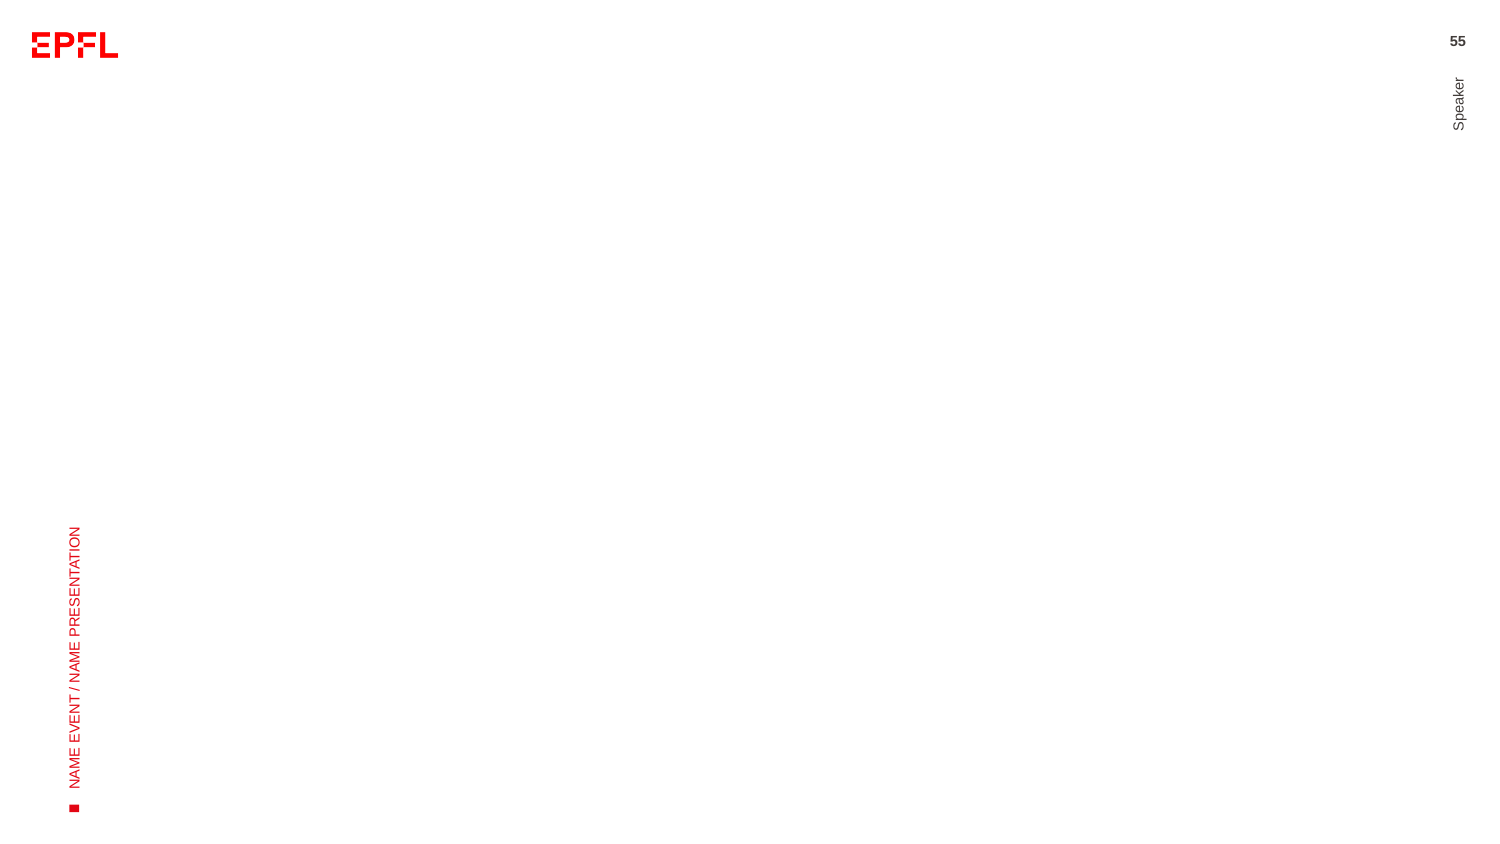

#
55

Speaker
NAME EVENT / NAME PRESENTATION